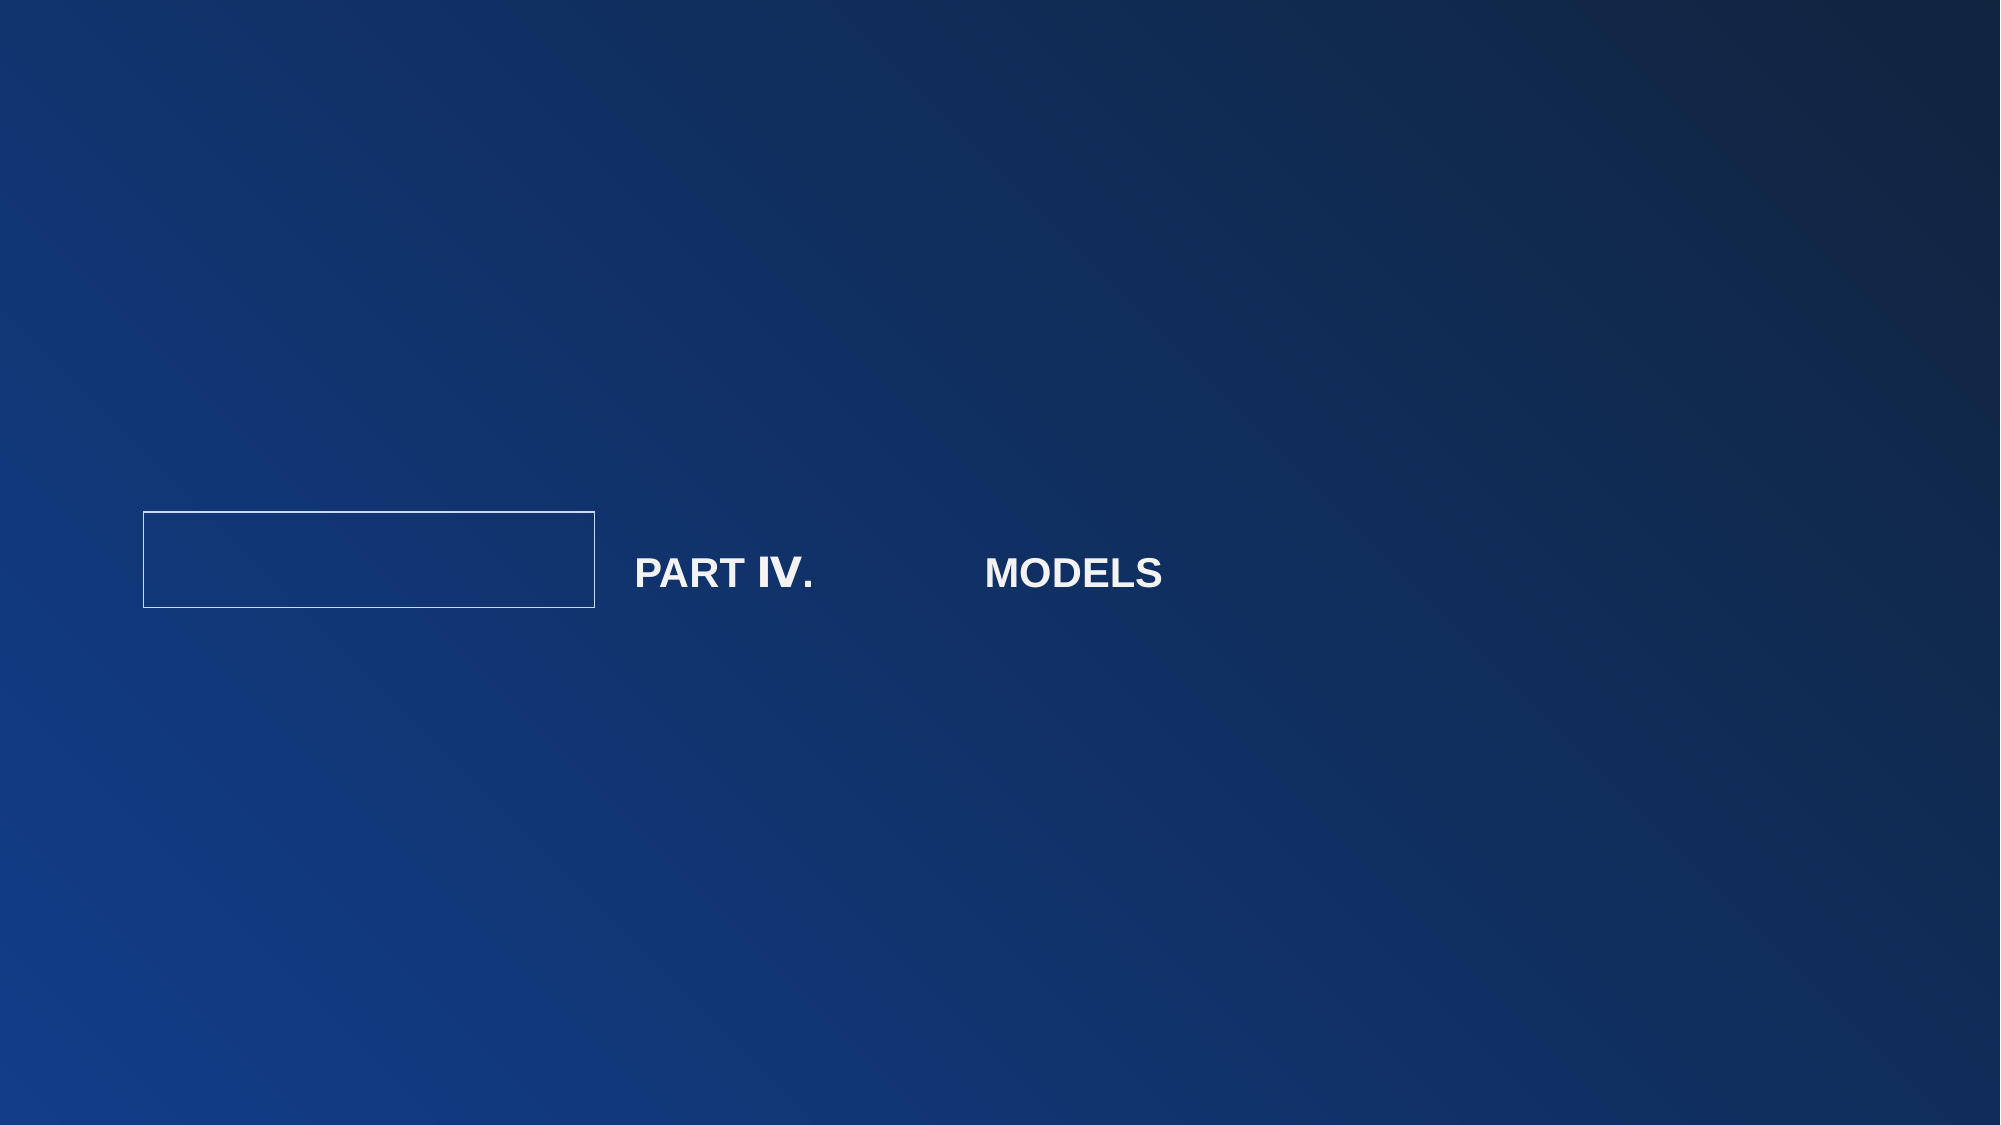

|  |
| --- |
| PART Ⅳ. | MODELS |
| --- | --- |